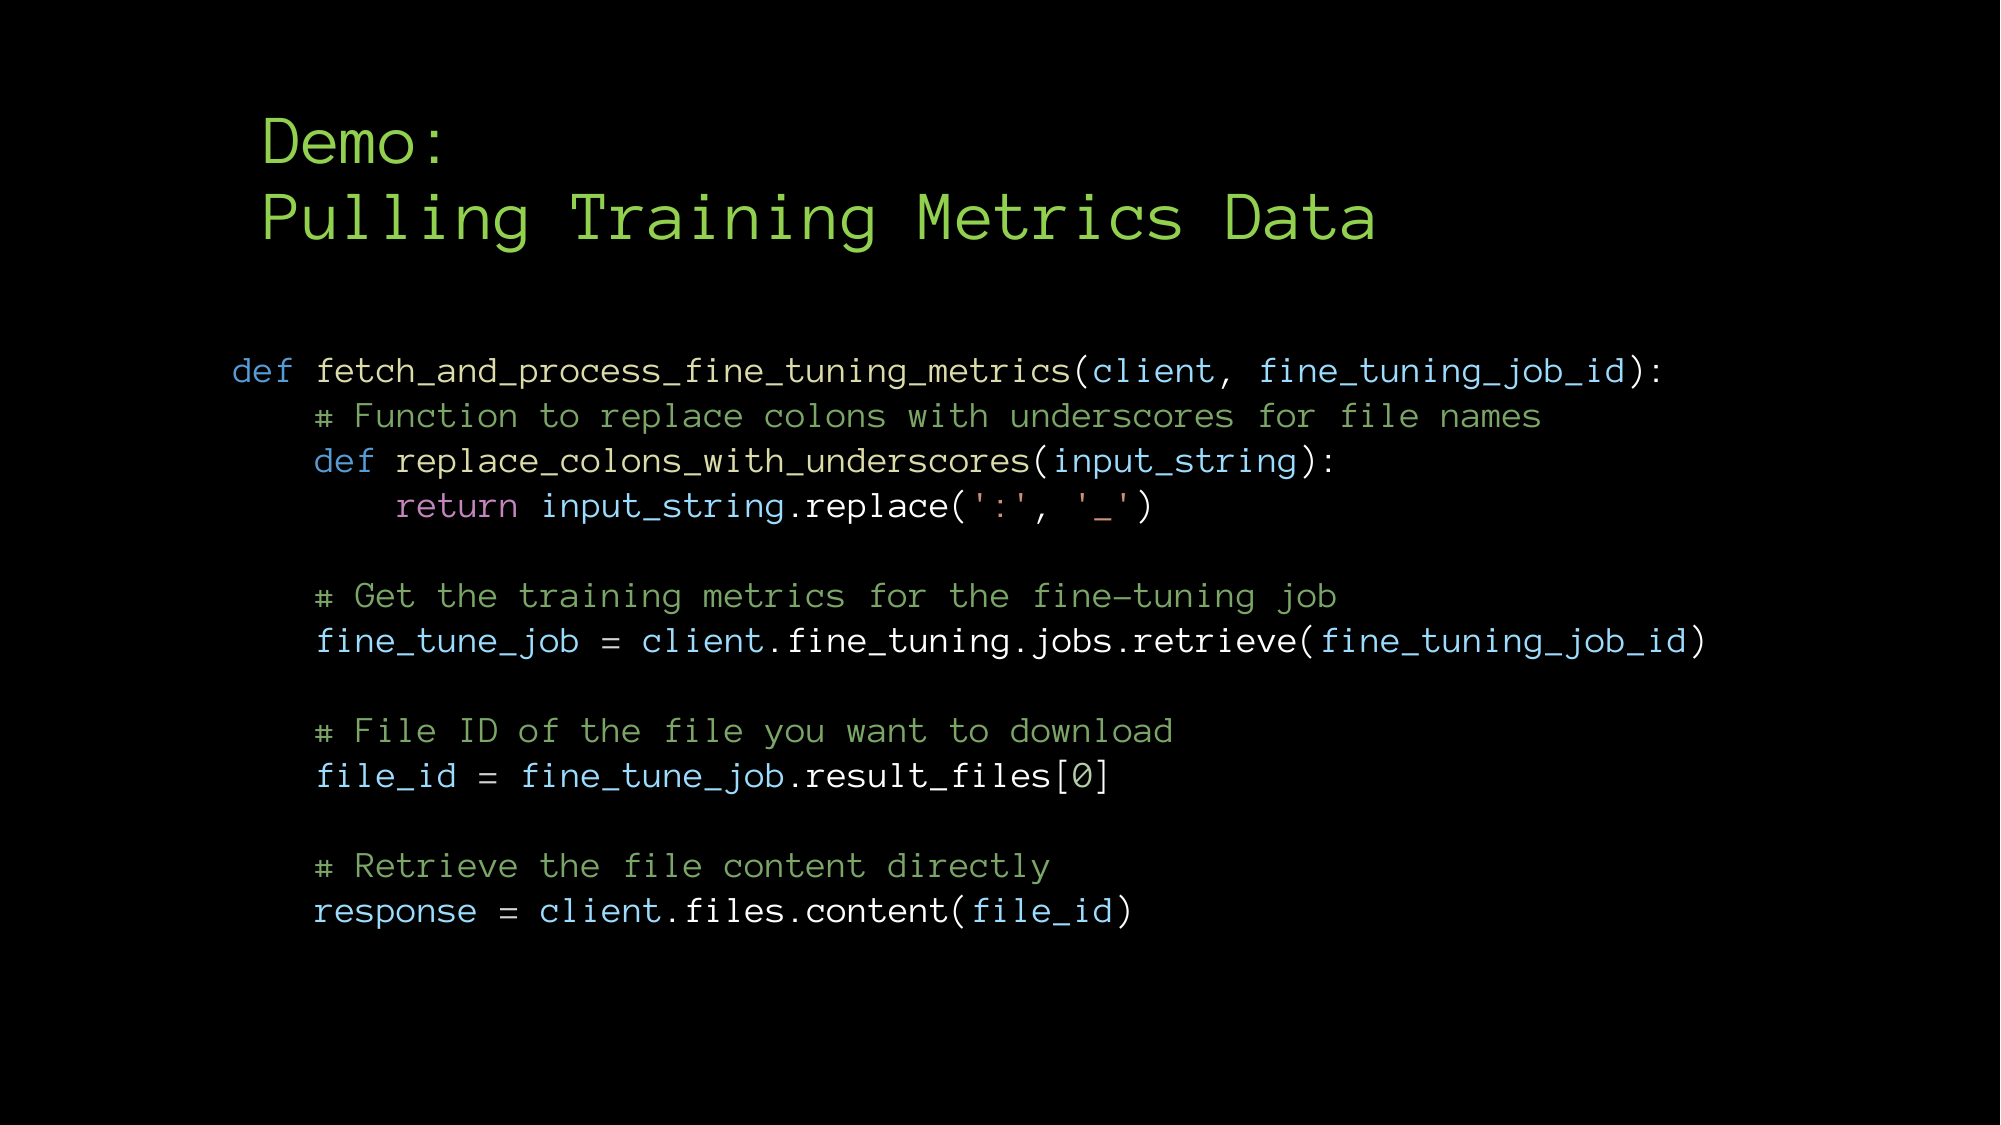

# Demo: Pulling Training Metrics Data
def fetch_and_process_fine_tuning_metrics(client, fine_tuning_job_id):
    # Function to replace colons with underscores for file names
    def replace_colons_with_underscores(input_string):
        return input_string.replace(':', '_')

    # Get the training metrics for the fine-tuning job
    fine_tune_job = client.fine_tuning.jobs.retrieve(fine_tuning_job_id)

    # File ID of the file you want to download
    file_id = fine_tune_job.result_files[0]

    # Retrieve the file content directly
    response = client.files.content(file_id)